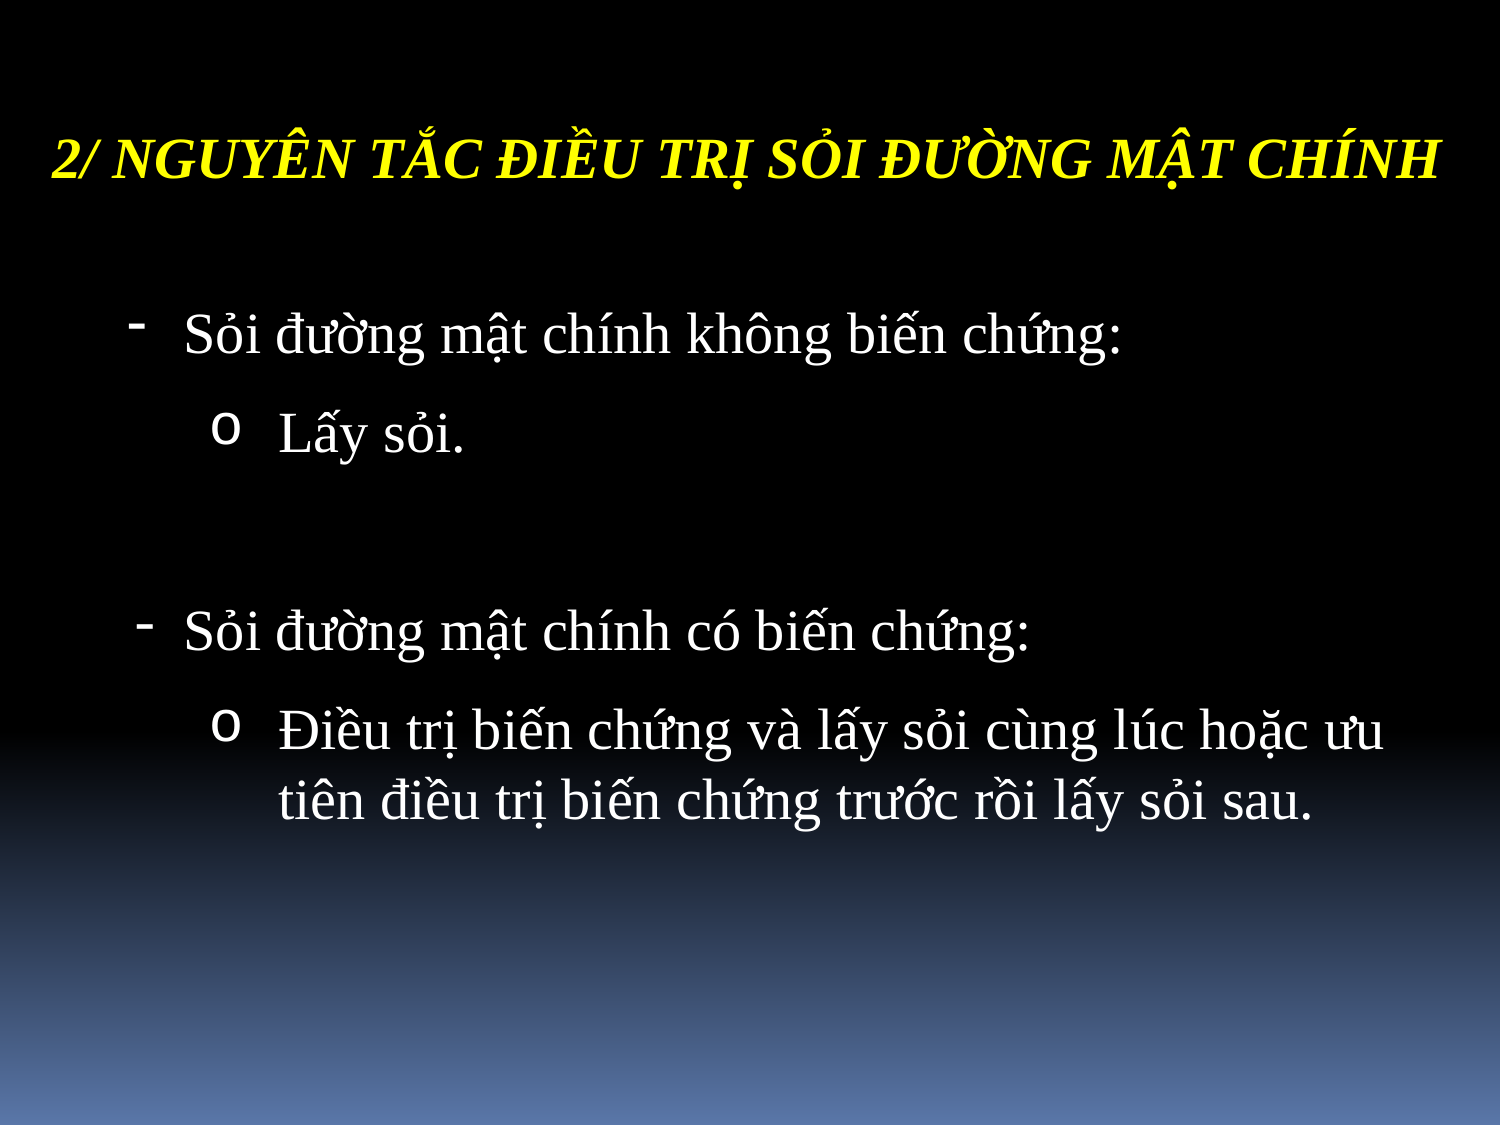

2/ NGUYÊN TẮC ĐIỀU TRỊ SỎI ĐƯỜNG MẬT CHÍNH

Sỏi đường mật chính không biến chứng:
Lấy sỏi.

Sỏi đường mật chính có biến chứng:
Điều trị biến chứng và lấy sỏi cùng lúc hoặc ưu tiên điều trị biến chứng trước rồi lấy sỏi sau.